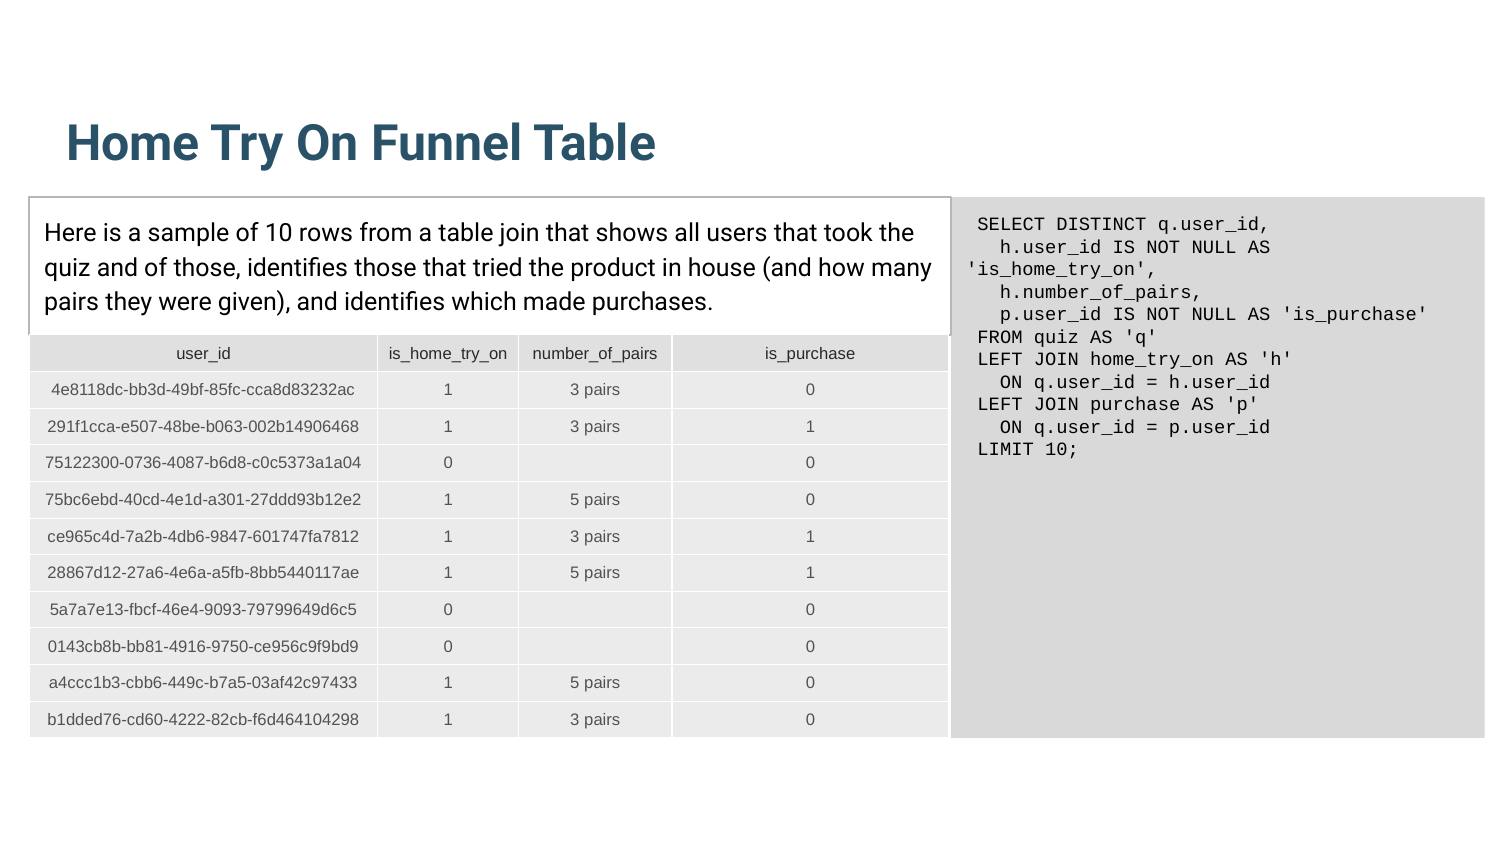

Home Try On Funnel Table
Here is a sample of 10 rows from a table join that shows all users that took the quiz and of those, identifies those that tried the product in house (and how many pairs they were given), and identifies which made purchases.
 SELECT DISTINCT q.user_id,
   h.user_id IS NOT NULL AS 'is_home_try_on',
   h.number_of_pairs,
   p.user_id IS NOT NULL AS 'is_purchase'
 FROM quiz AS 'q'
 LEFT JOIN home_try_on AS 'h'
   ON q.user_id = h.user_id
 LEFT JOIN purchase AS 'p'
   ON q.user_id = p.user_id
 LIMIT 10;

| user\_id | is\_home\_try\_on | number\_of\_pairs | is\_purchase |
| --- | --- | --- | --- |
| 4e8118dc-bb3d-49bf-85fc-cca8d83232ac | 1 | 3 pairs | 0 |
| 291f1cca-e507-48be-b063-002b14906468 | 1 | 3 pairs | 1 |
| 75122300-0736-4087-b6d8-c0c5373a1a04 | 0 |  | 0 |
| 75bc6ebd-40cd-4e1d-a301-27ddd93b12e2 | 1 | 5 pairs | 0 |
| ce965c4d-7a2b-4db6-9847-601747fa7812 | 1 | 3 pairs | 1 |
| 28867d12-27a6-4e6a-a5fb-8bb5440117ae | 1 | 5 pairs | 1 |
| 5a7a7e13-fbcf-46e4-9093-79799649d6c5 | 0 |  | 0 |
| 0143cb8b-bb81-4916-9750-ce956c9f9bd9 | 0 |  | 0 |
| a4ccc1b3-cbb6-449c-b7a5-03af42c97433 | 1 | 5 pairs | 0 |
| b1dded76-cd60-4222-82cb-f6d464104298 | 1 | 3 pairs | 0 |